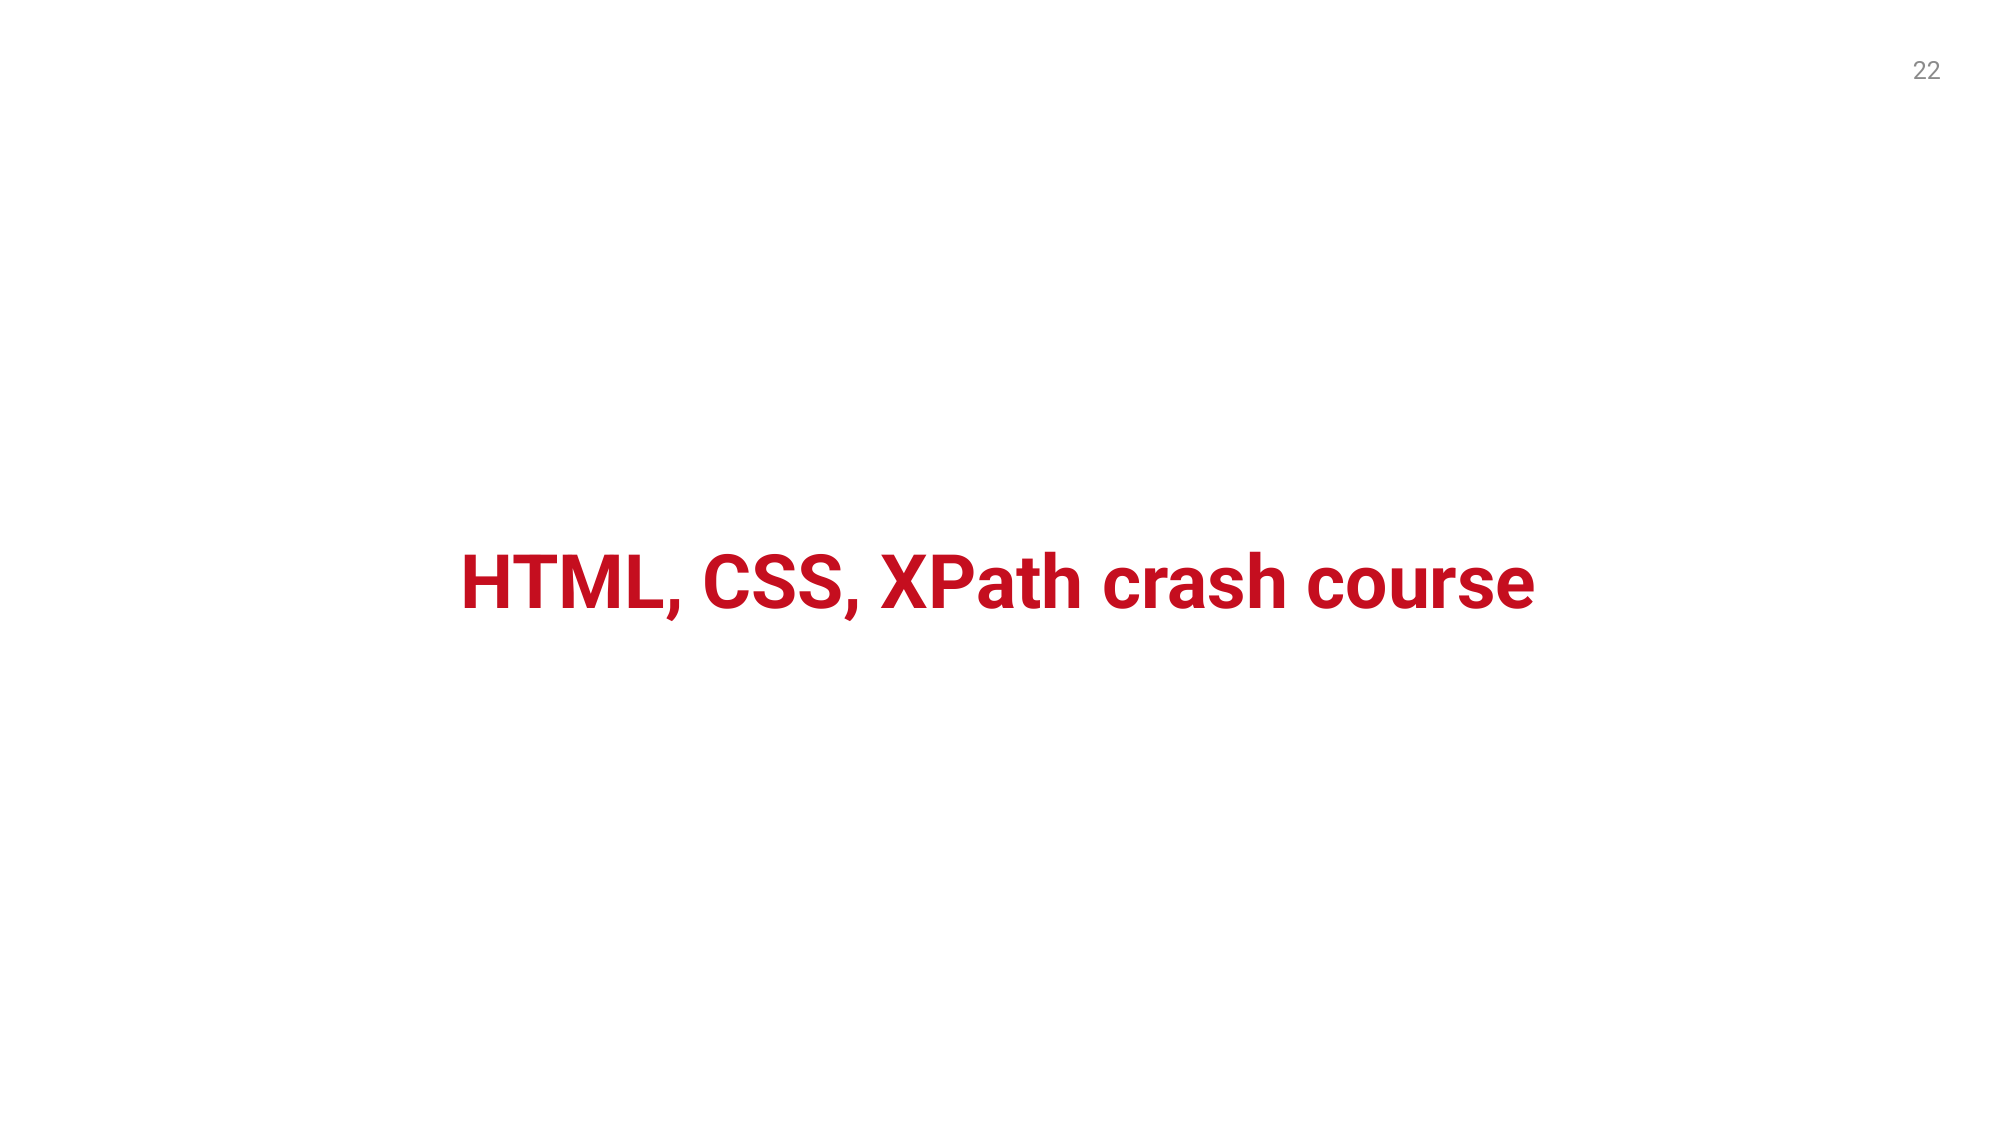

22
# HTML, CSS, XPath crash course